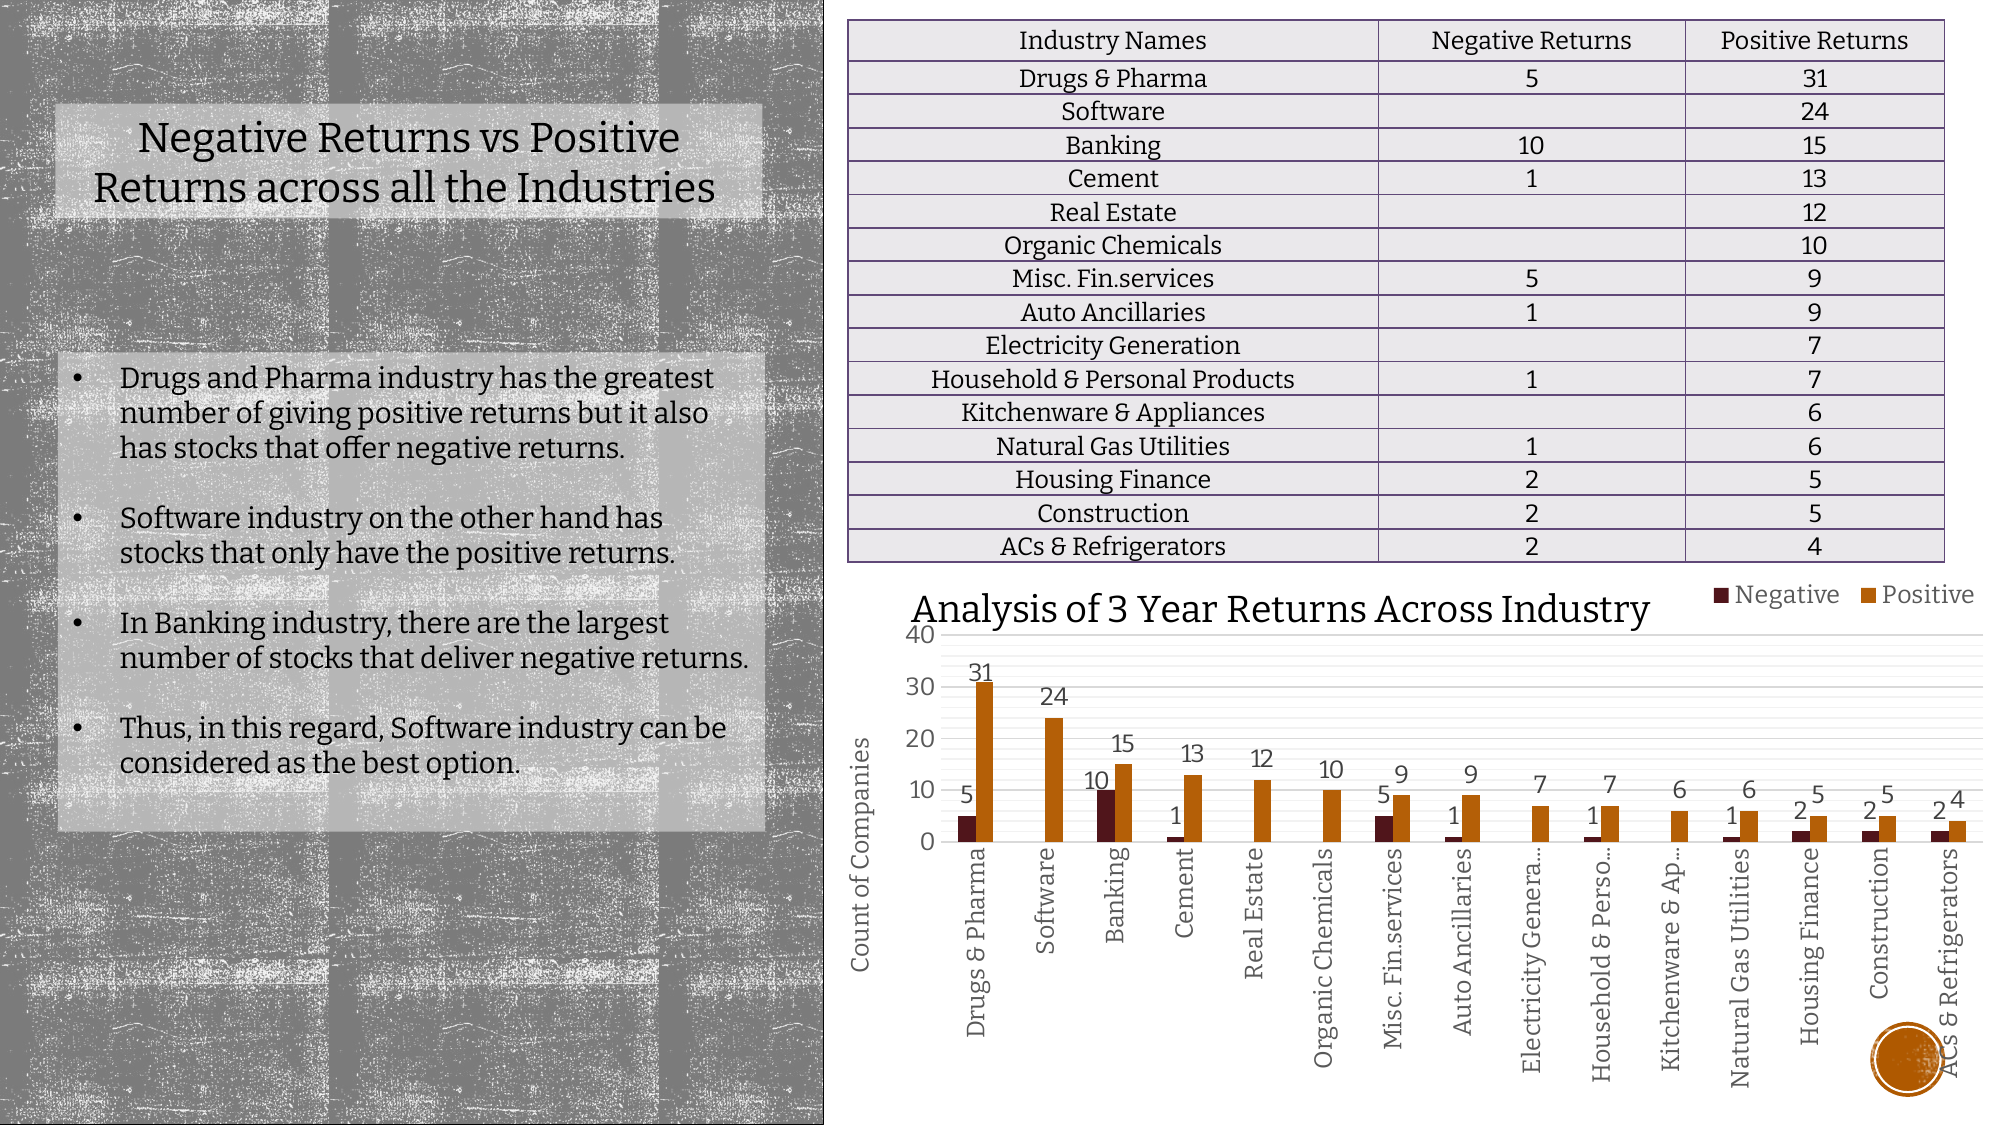

| Industry Names | Negative Returns | Positive Returns |
| --- | --- | --- |
| Drugs & Pharma | 5 | 31 |
| Software |  | 24 |
| Banking | 10 | 15 |
| Cement | 1 | 13 |
| Real Estate |  | 12 |
| Organic Chemicals |  | 10 |
| Misc. Fin.services | 5 | 9 |
| Auto Ancillaries | 1 | 9 |
| Electricity Generation |  | 7 |
| Household & Personal Products | 1 | 7 |
| Kitchenware & Appliances |  | 6 |
| Natural Gas Utilities | 1 | 6 |
| Housing Finance | 2 | 5 |
| Construction | 2 | 5 |
| ACs & Refrigerators | 2 | 4 |
Negative Returns vs Positive Returns across all the Industries
Drugs and Pharma industry has the greatest number of giving positive returns but it also has stocks that offer negative returns.

Software industry on the other hand has stocks that only have the positive returns.

In Banking industry, there are the largest number of stocks that deliver negative returns.

Thus, in this regard, Software industry can be considered as the best option.

### Chart: Analysis of 3 Year Returns Across Industry

| Category | Negative | Positive |
|---|---|---|
| Drugs & Pharma | 5.0 | 31.0 |
| Software | None | 24.0 |
| Banking | 10.0 | 15.0 |
| Cement | 1.0 | 13.0 |
| Real Estate | None | 12.0 |
| Organic Chemicals | None | 10.0 |
| Misc. Fin.services | 5.0 | 9.0 |
| Auto Ancillaries | 1.0 | 9.0 |
| Electricity Generation | None | 7.0 |
| Household & Personal Products | 1.0 | 7.0 |
| Kitchenware & Appliances | None | 6.0 |
| Natural Gas Utilities | 1.0 | 6.0 |
| Housing Finance | 2.0 | 5.0 |
| Construction | 2.0 | 5.0 |
| ACs & Refrigerators | 2.0 | 4.0 |